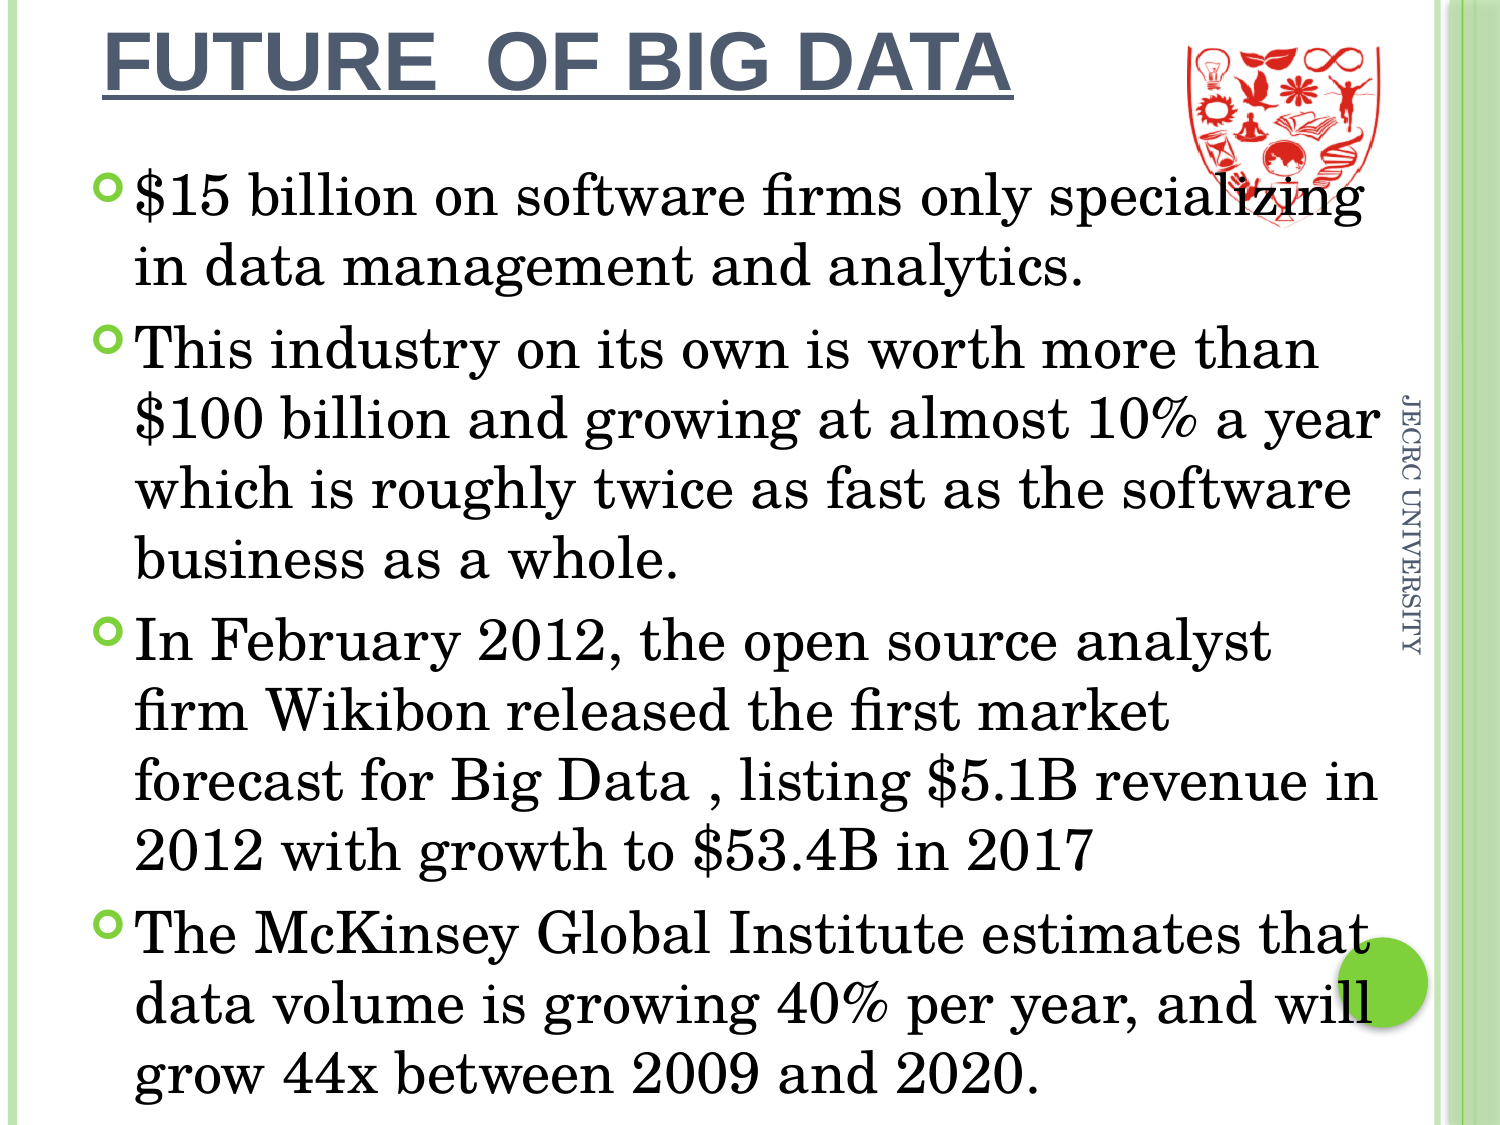

Future  of Big Data
$15 billion on software firms only specializing in data management and analytics.
This industry on its own is worth more than $100 billion and growing at almost 10% a year which is roughly twice as fast as the software business as a whole.
In February 2012, the open source analyst firm Wikibon released the first market forecast for Big Data , listing $5.1B revenue in 2012 with growth to $53.4B in 2017
The McKinsey Global Institute estimates that data volume is growing 40% per year, and will grow 44x between 2009 and 2020.
JECRC UNIVERSITY